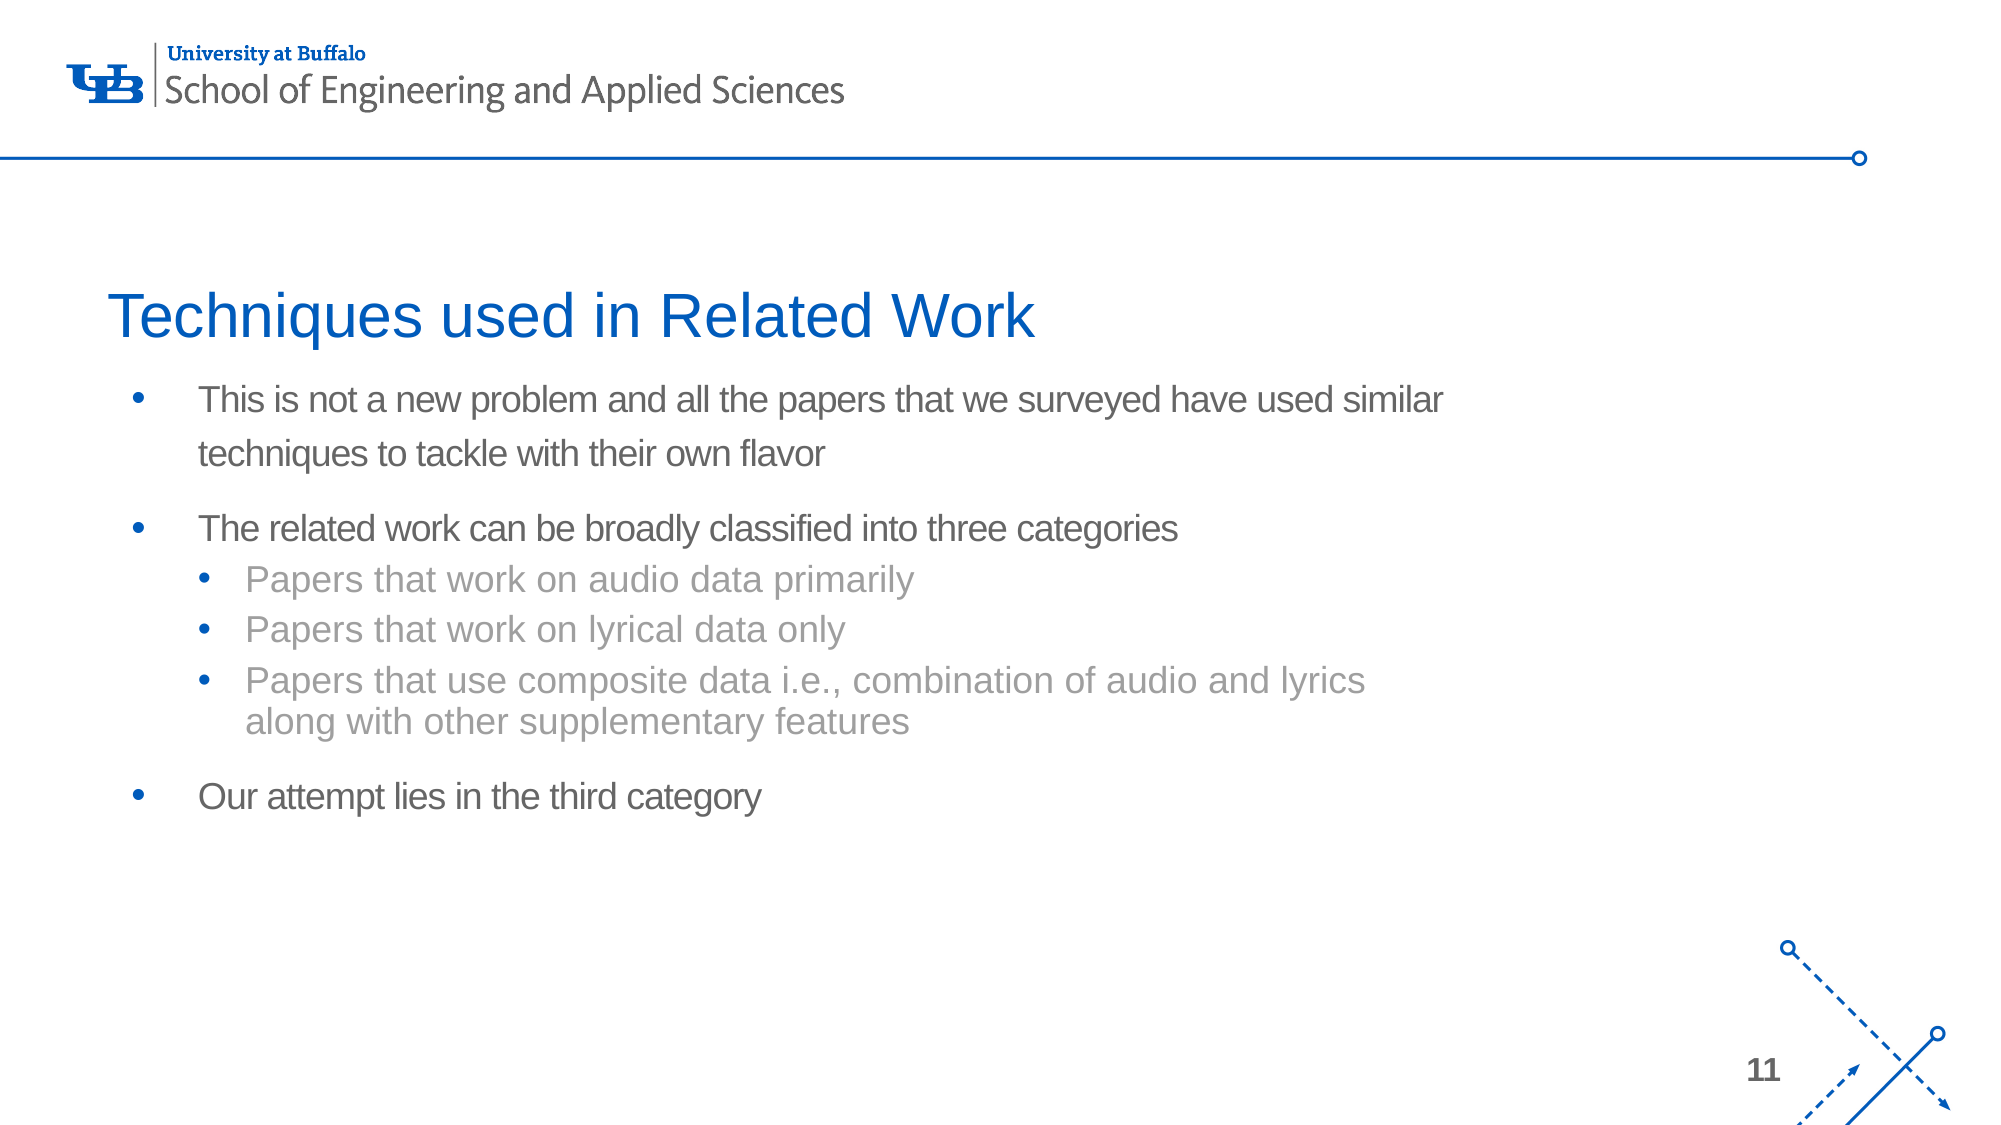

# Techniques used in Related Work
This is not a new problem and all the papers that we surveyed have used similar techniques to tackle with their own flavor
The related work can be broadly classified into three categories
Papers that work on audio data primarily
Papers that work on lyrical data only
Papers that use composite data i.e., combination of audio and lyrics along with other supplementary features
Our attempt lies in the third category